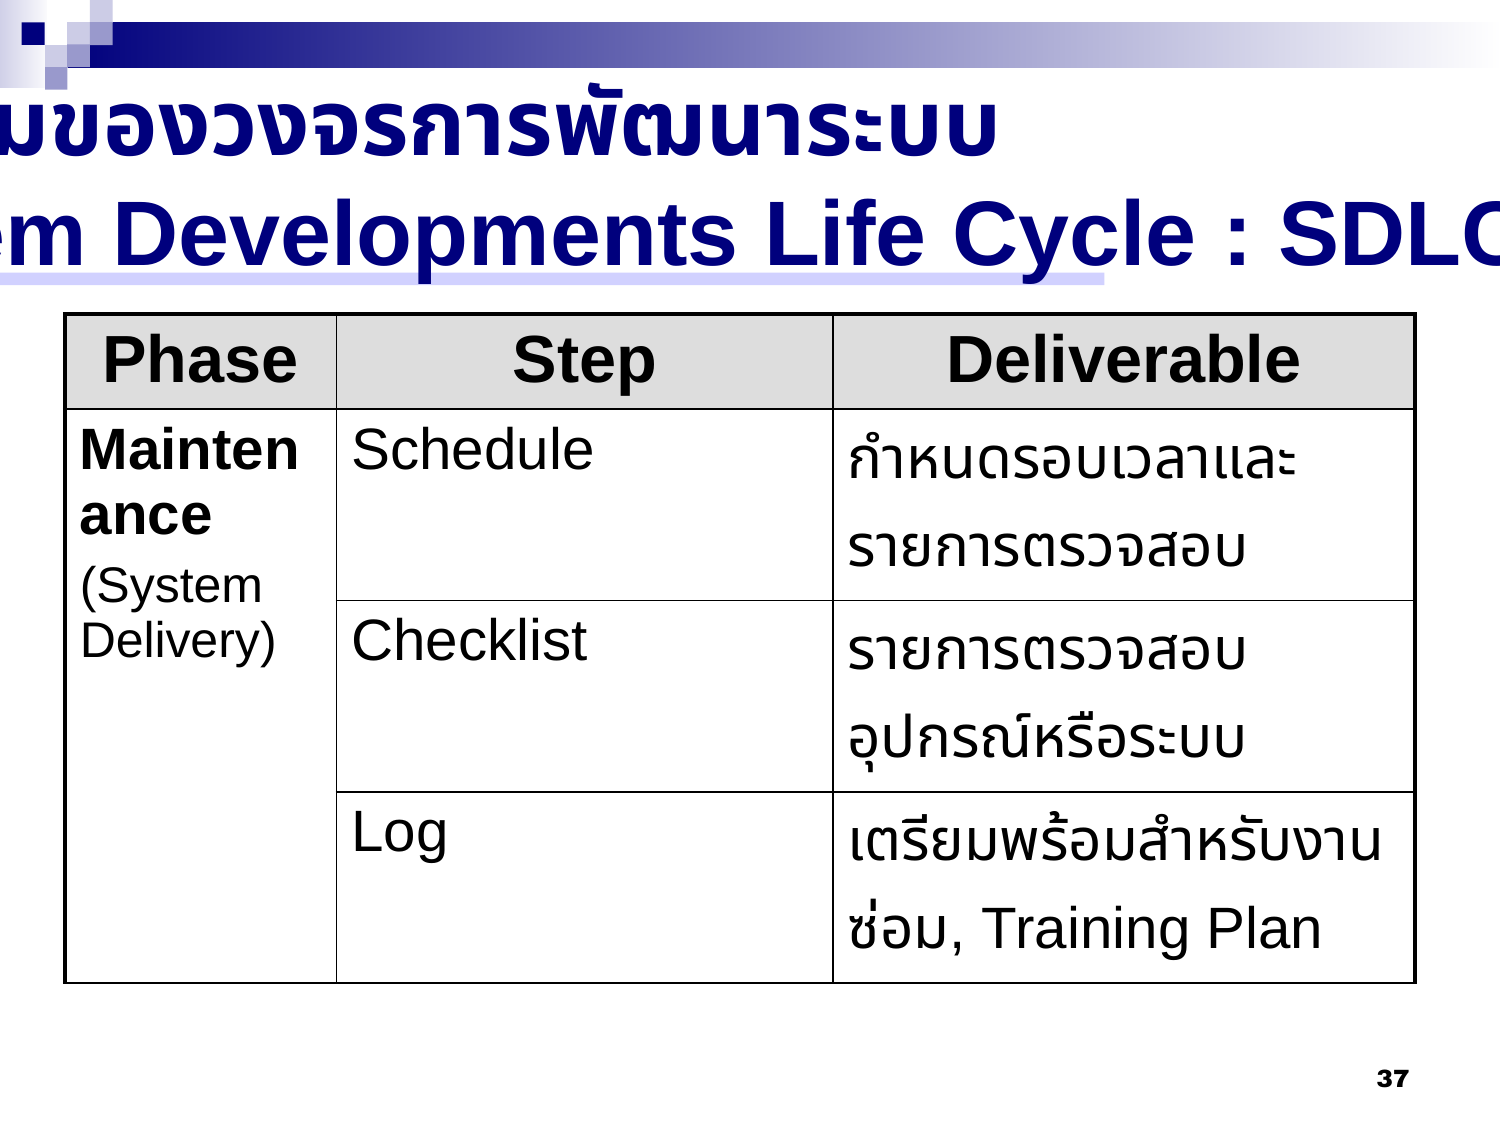

ภาพรวมของวงจรการพัฒนาระบบ
(System Developments Life Cycle : SDLC)

| Phase | Step | Deliverable |
| --- | --- | --- |
| Maintenance (System Delivery) | Schedule | กำหนดรอบเวลาและรายการตรวจสอบ |
|  | Checklist | รายการตรวจสอบอุปกรณ์หรือระบบ |
|  | Log | เตรียมพร้อมสำหรับงานซ่อม, Training Plan |
37